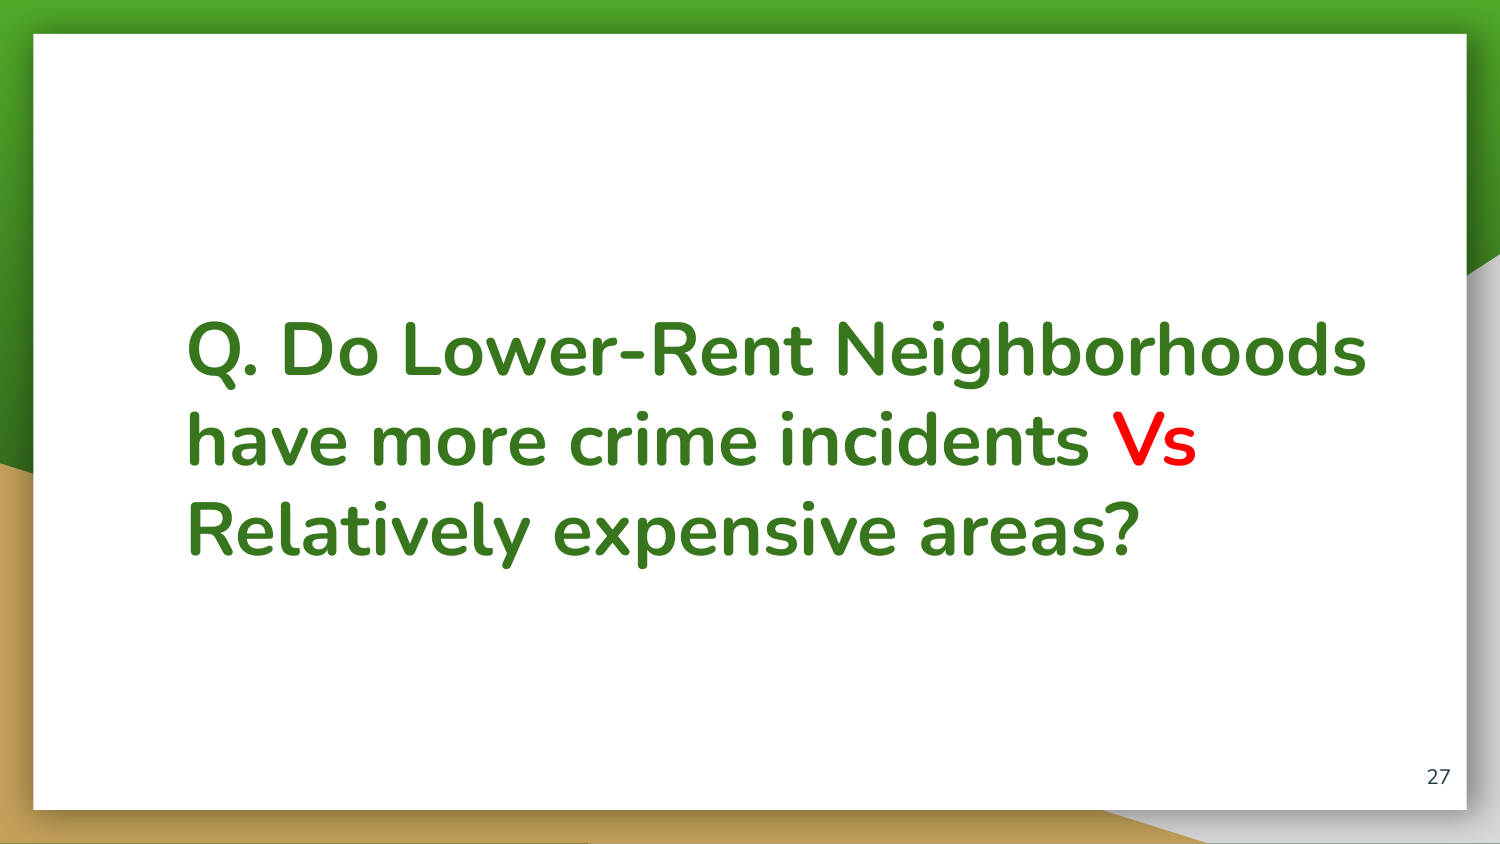

Q. Do Lower-Rent Neighborhoods have more crime incidents Vs Relatively expensive areas?
27